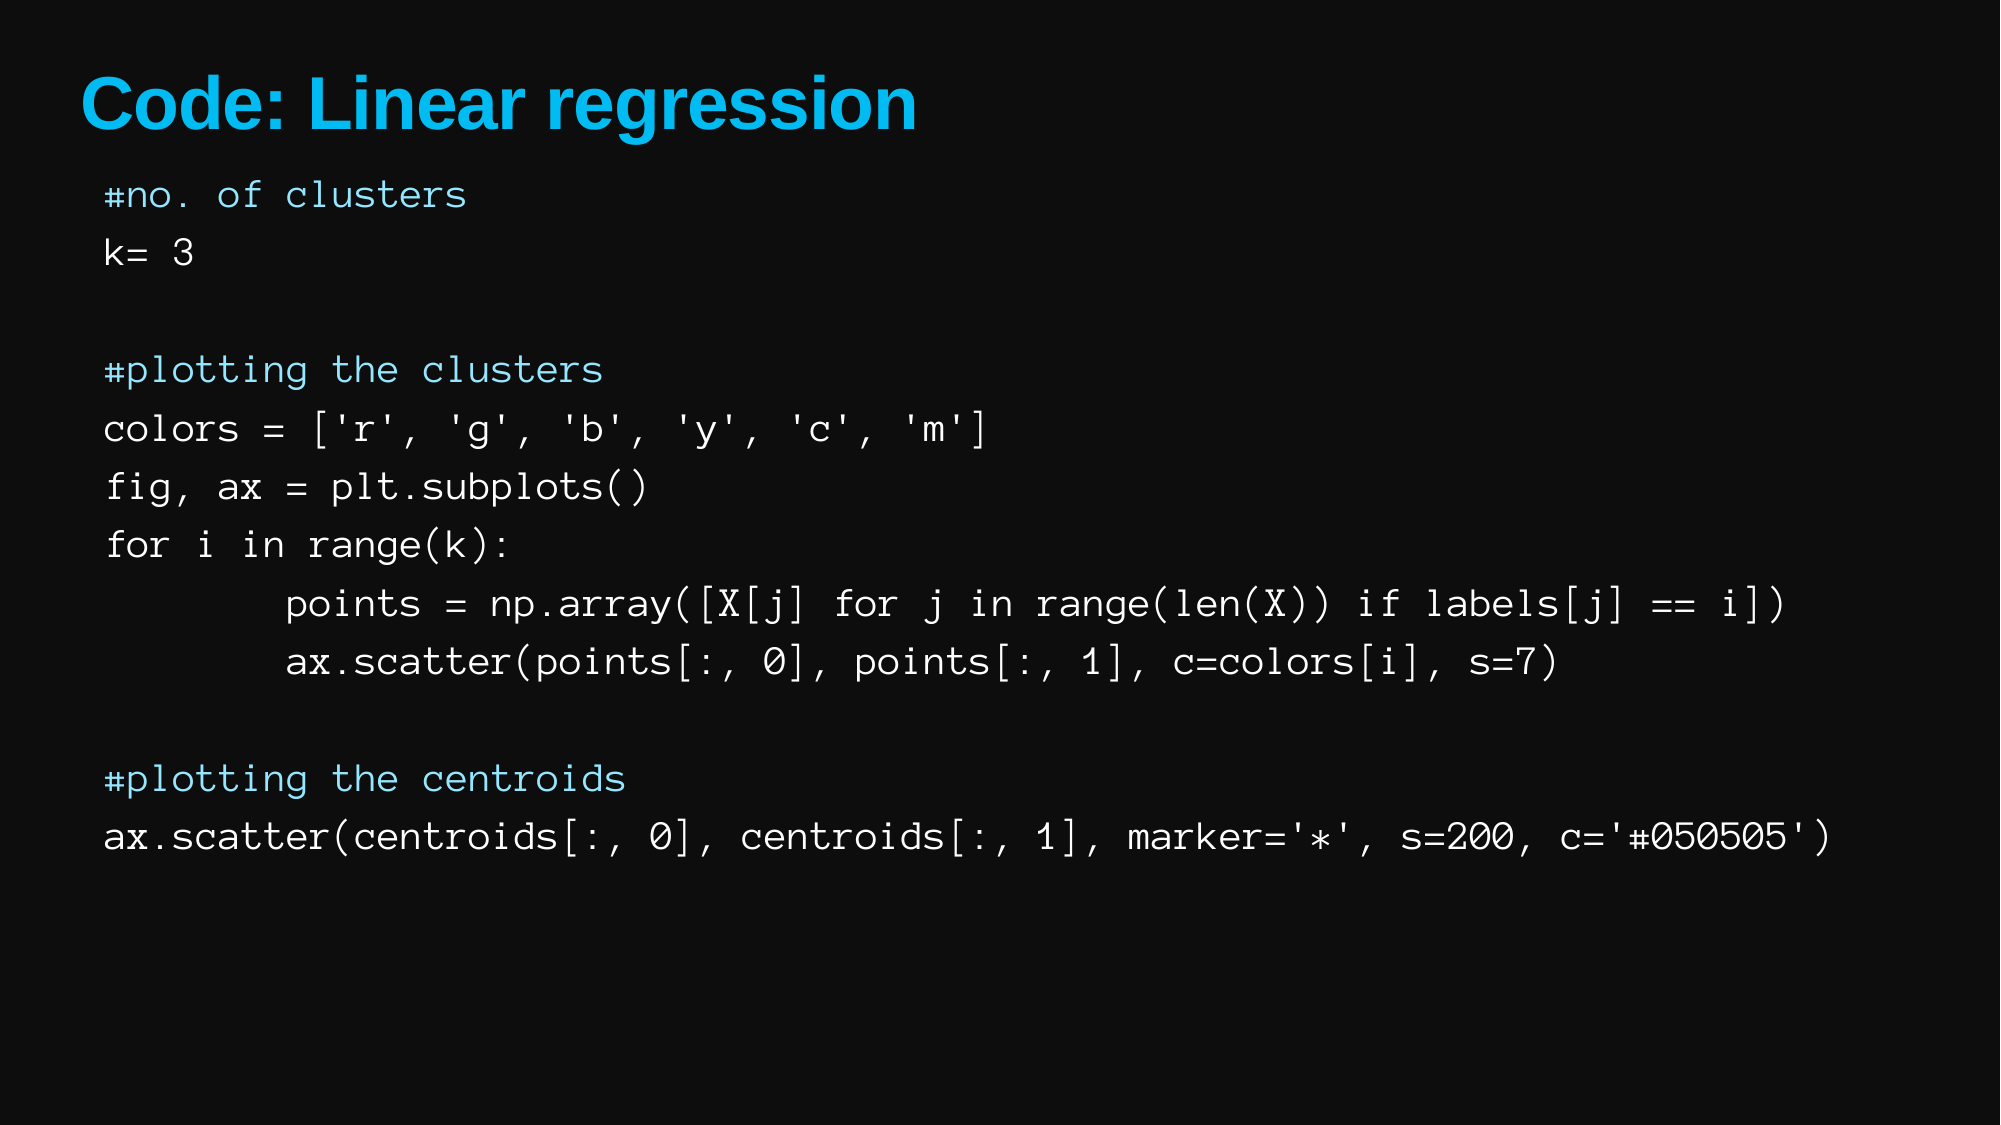

# Code: Linear regression

#no. of clusters
k= 3

#plotting the clusters
colors = ['r', 'g', 'b', 'y', 'c', 'm']
fig, ax = plt.subplots()
for i in range(k):
        points = np.array([X[j] for j in range(len(X)) if labels[j] == i])
        ax.scatter(points[:, 0], points[:, 1], c=colors[i], s=7)

#plotting the centroids
ax.scatter(centroids[:, 0], centroids[:, 1], marker='*', s=200, c='#050505')